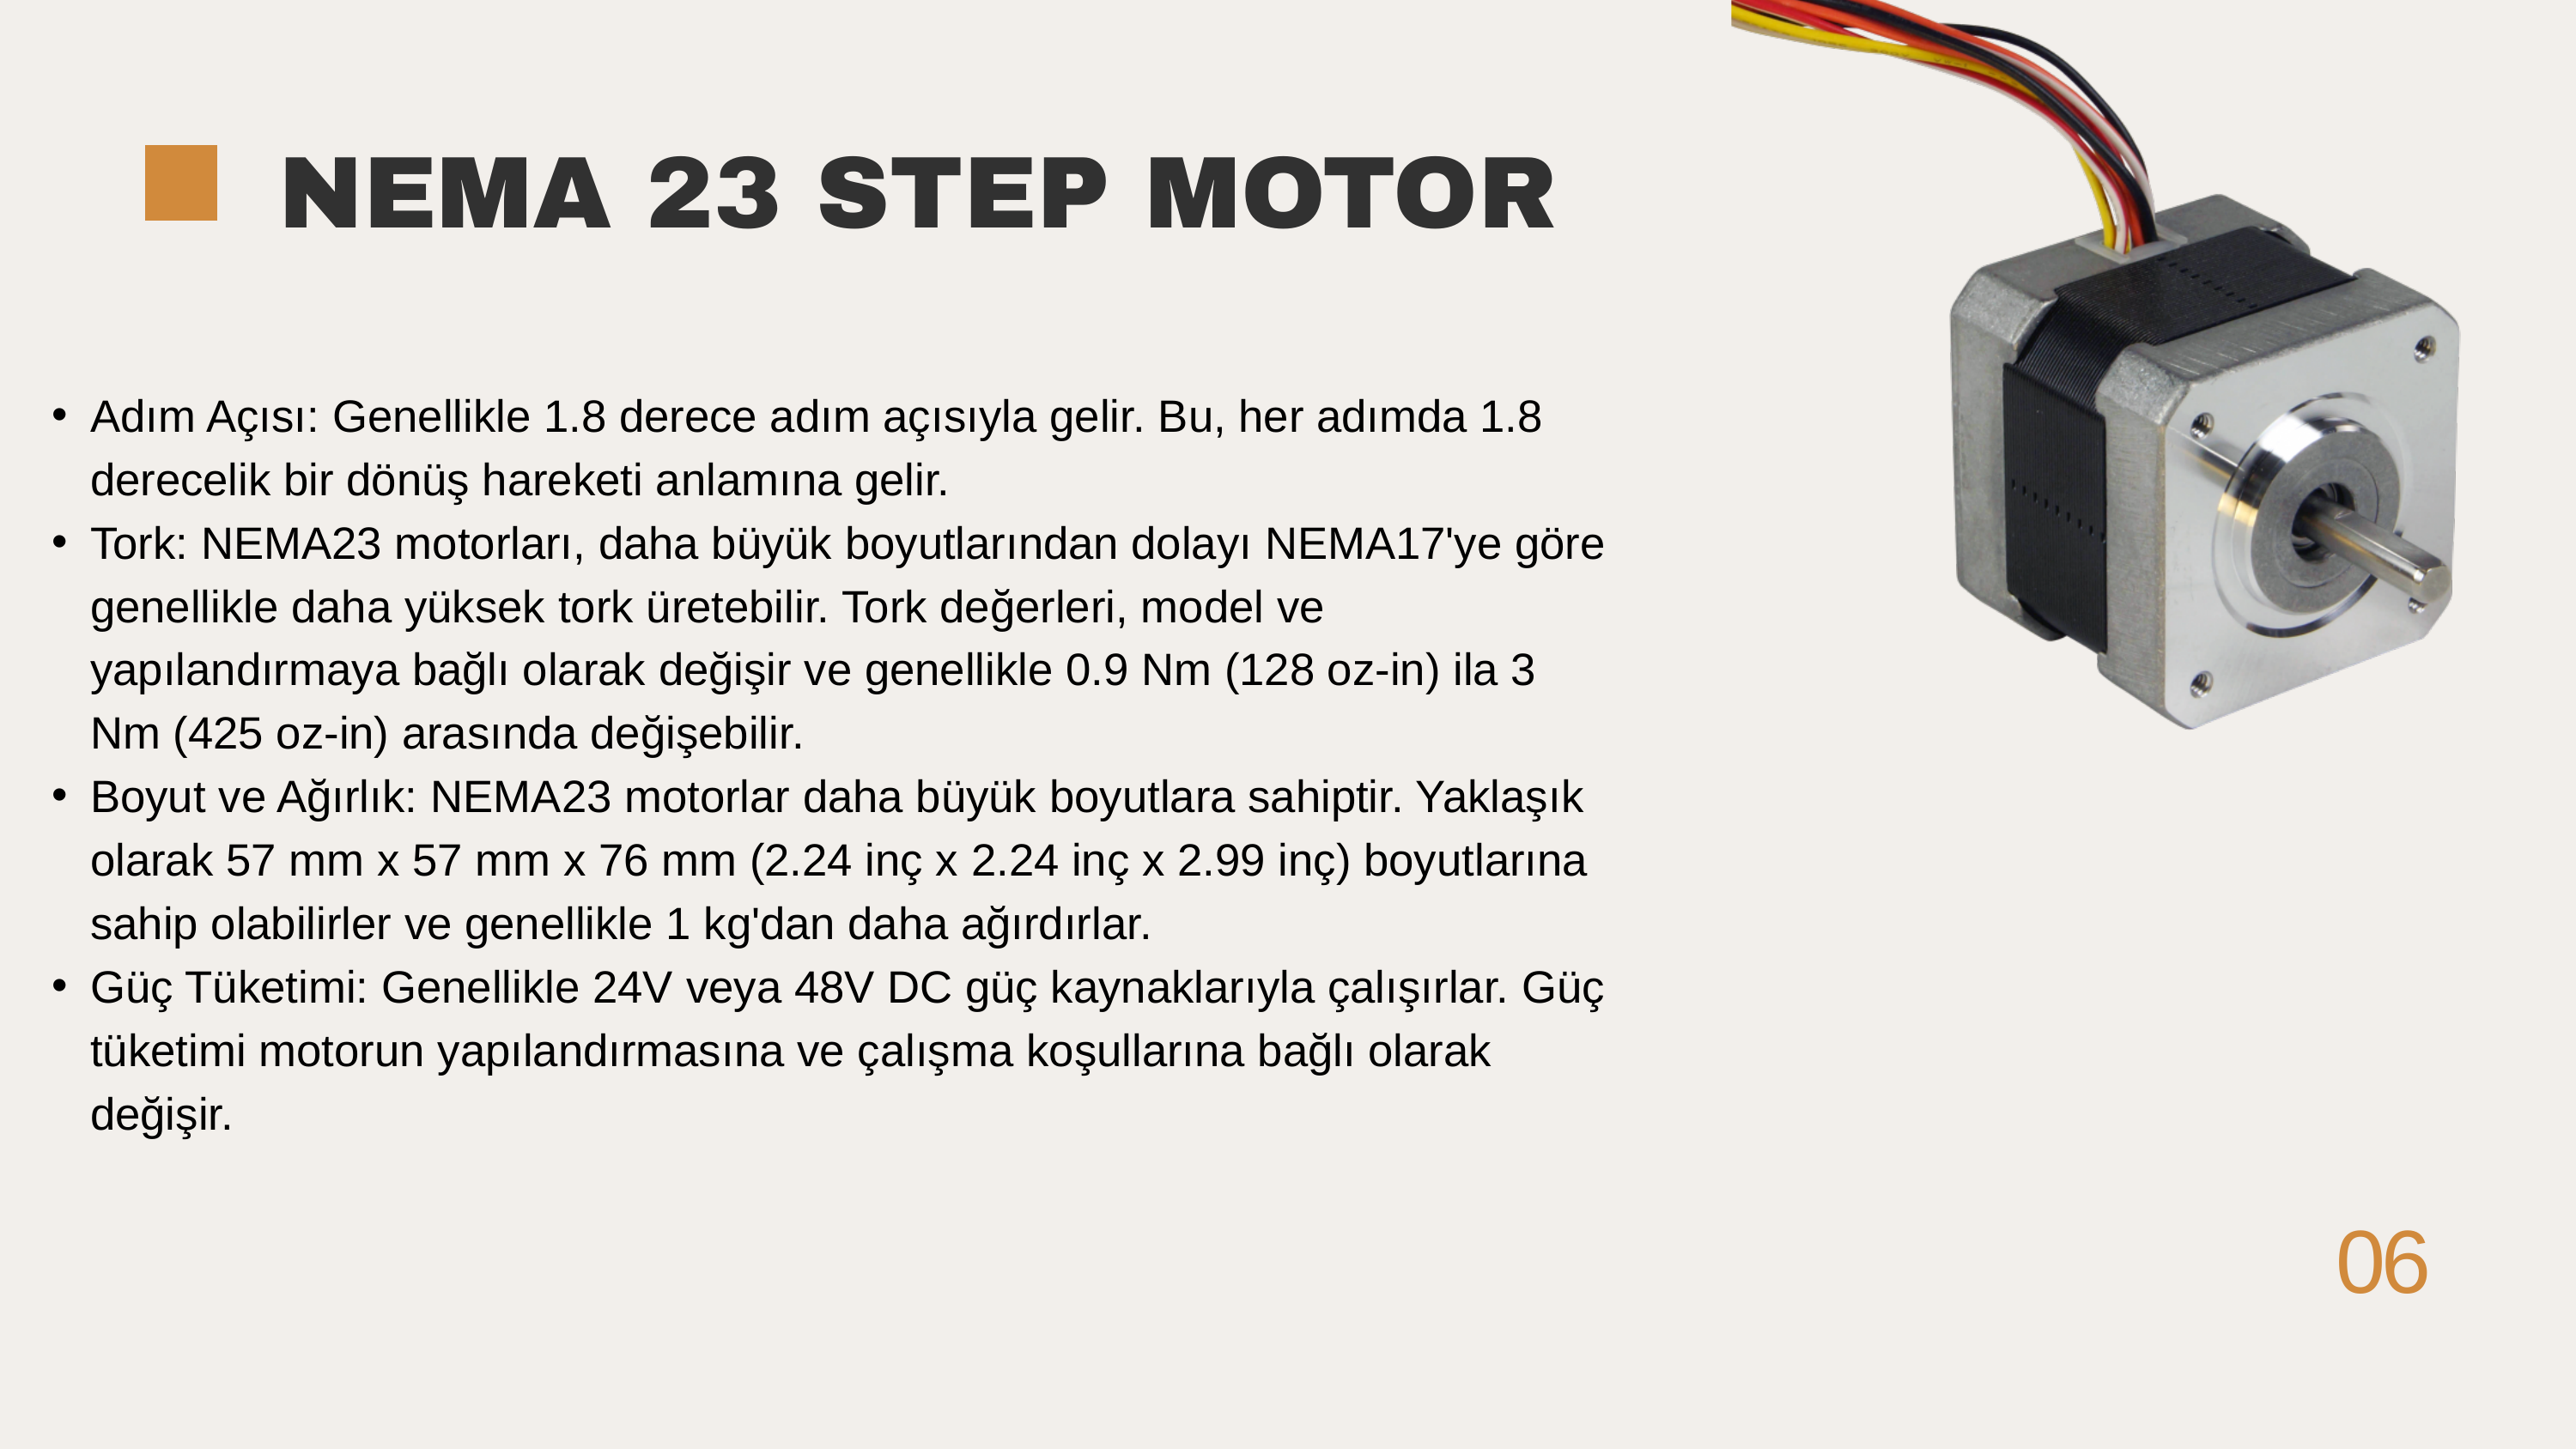

NEMA 23 STEP MOTOR

Adım Açısı: Genellikle 1.8 derece adım açısıyla gelir. Bu, her adımda 1.8 derecelik bir dönüş hareketi anlamına gelir.
Tork: NEMA23 motorları, daha büyük boyutlarından dolayı NEMA17'ye göre genellikle daha yüksek tork üretebilir. Tork değerleri, model ve yapılandırmaya bağlı olarak değişir ve genellikle 0.9 Nm (128 oz-in) ila 3 Nm (425 oz-in) arasında değişebilir.
Boyut ve Ağırlık: NEMA23 motorlar daha büyük boyutlara sahiptir. Yaklaşık olarak 57 mm x 57 mm x 76 mm (2.24 inç x 2.24 inç x 2.99 inç) boyutlarına sahip olabilirler ve genellikle 1 kg'dan daha ağırdırlar.
Güç Tüketimi: Genellikle 24V veya 48V DC güç kaynaklarıyla çalışırlar. Güç tüketimi motorun yapılandırmasına ve çalışma koşullarına bağlı olarak değişir.
06